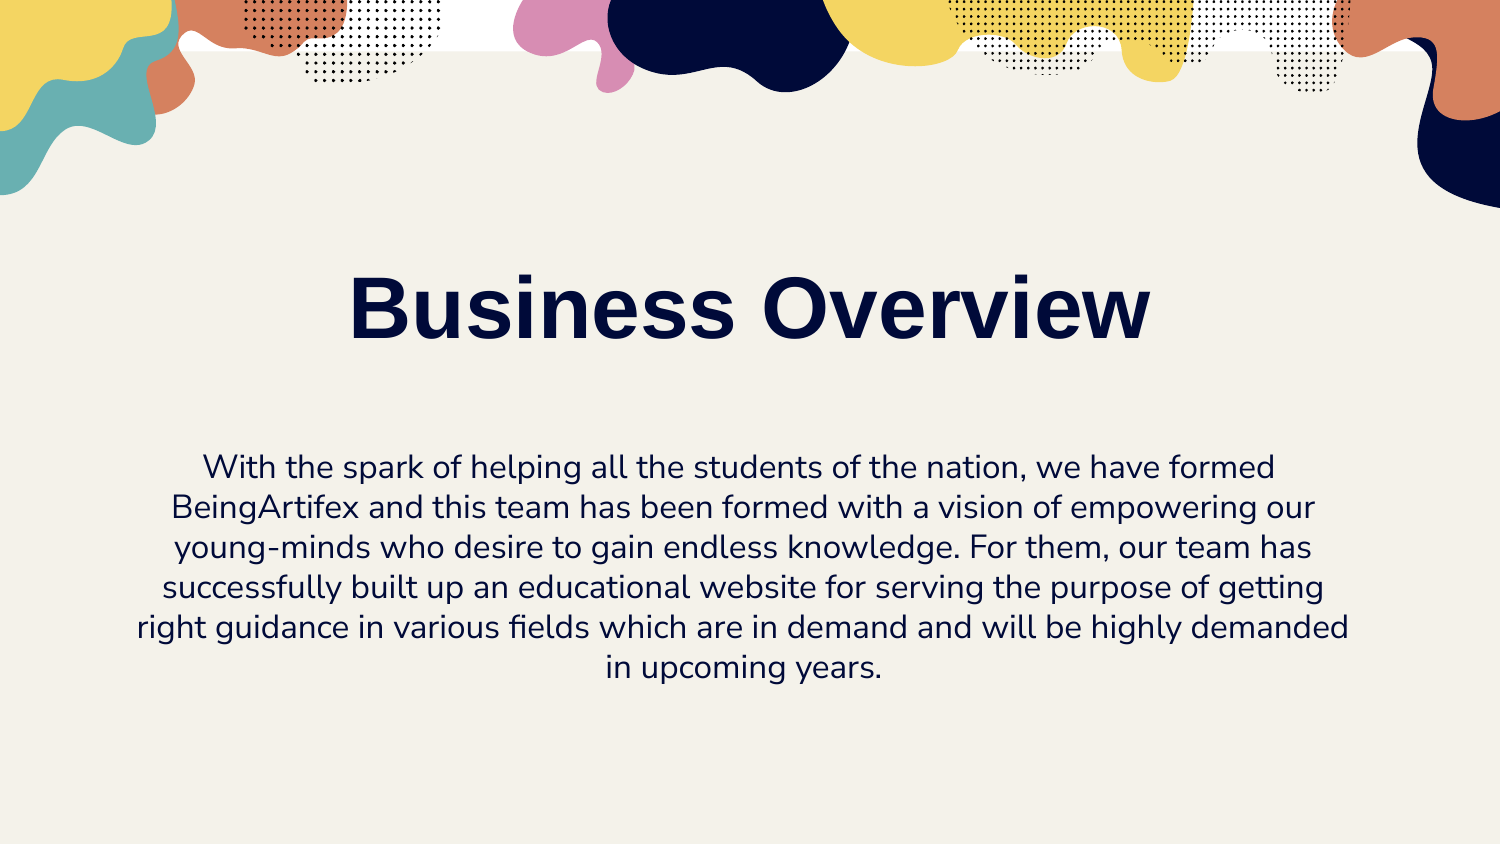

# Business Overview
With the spark of helping all the students of the nation, we have formed  BeingArtifex and this team has been formed with a vision of empowering our young-minds who desire to gain endless knowledge. For them, our team has successfully built up an educational website for serving the purpose of getting right guidance in various fields which are in demand and will be highly demanded in upcoming years.